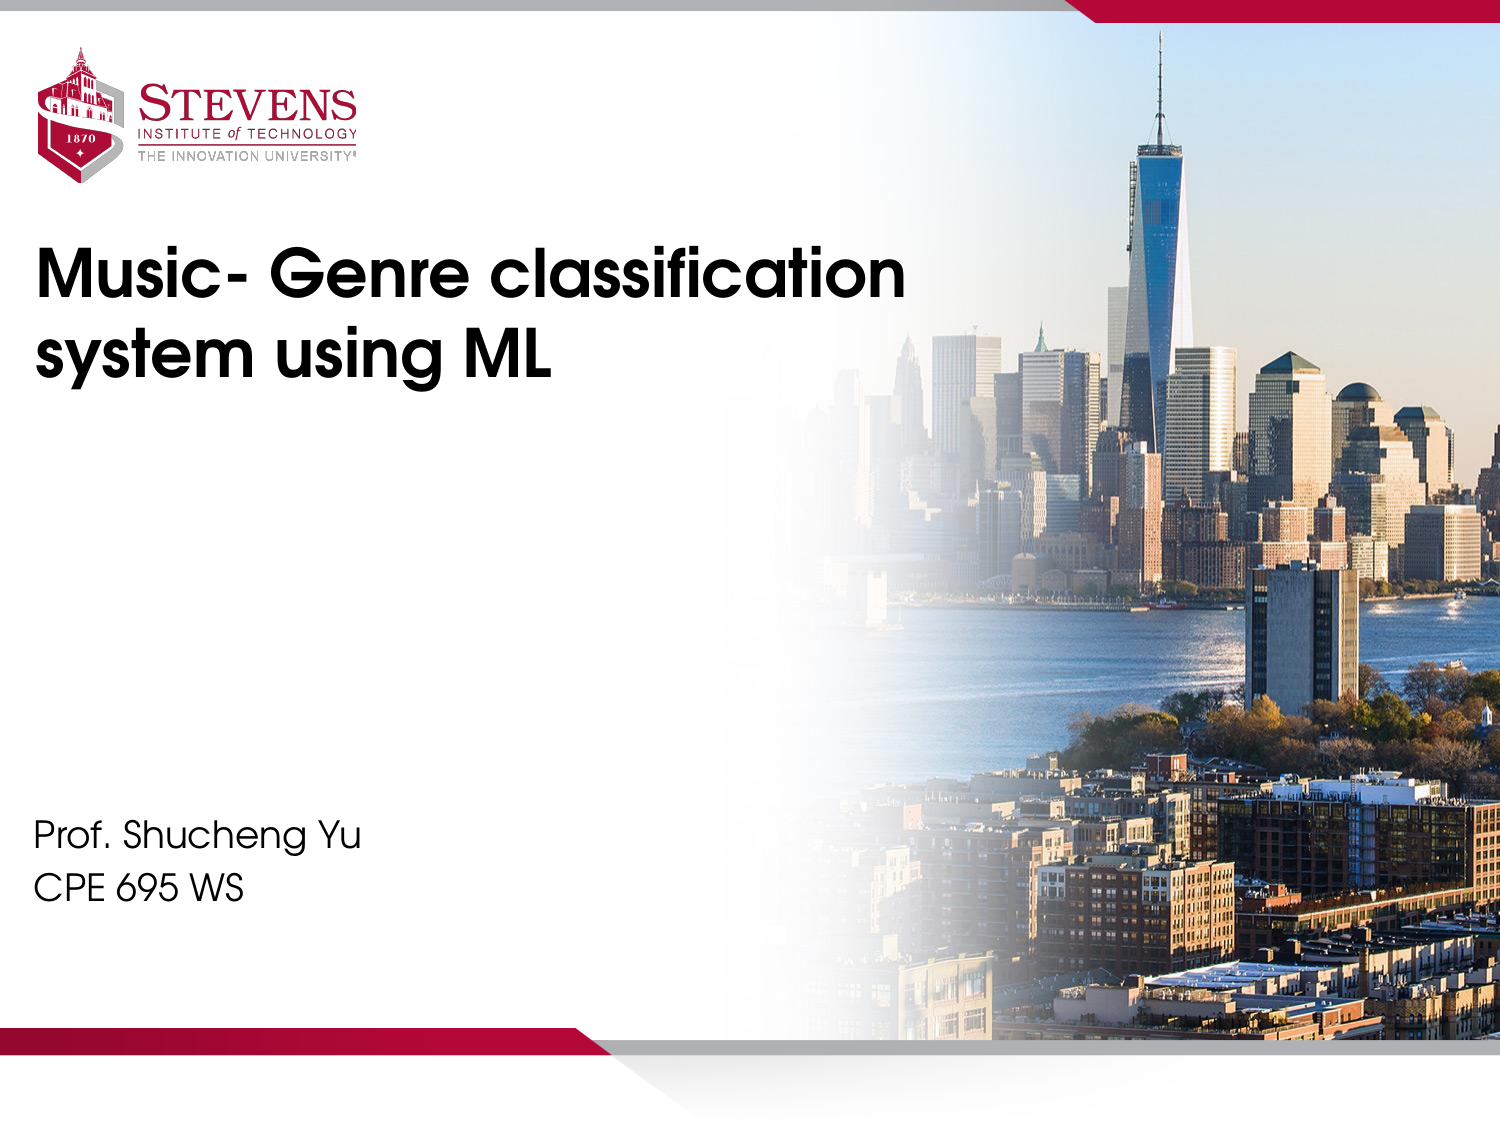

Music- Genre classification system using ML
Prof. Shucheng Yu
CPE 695 WS